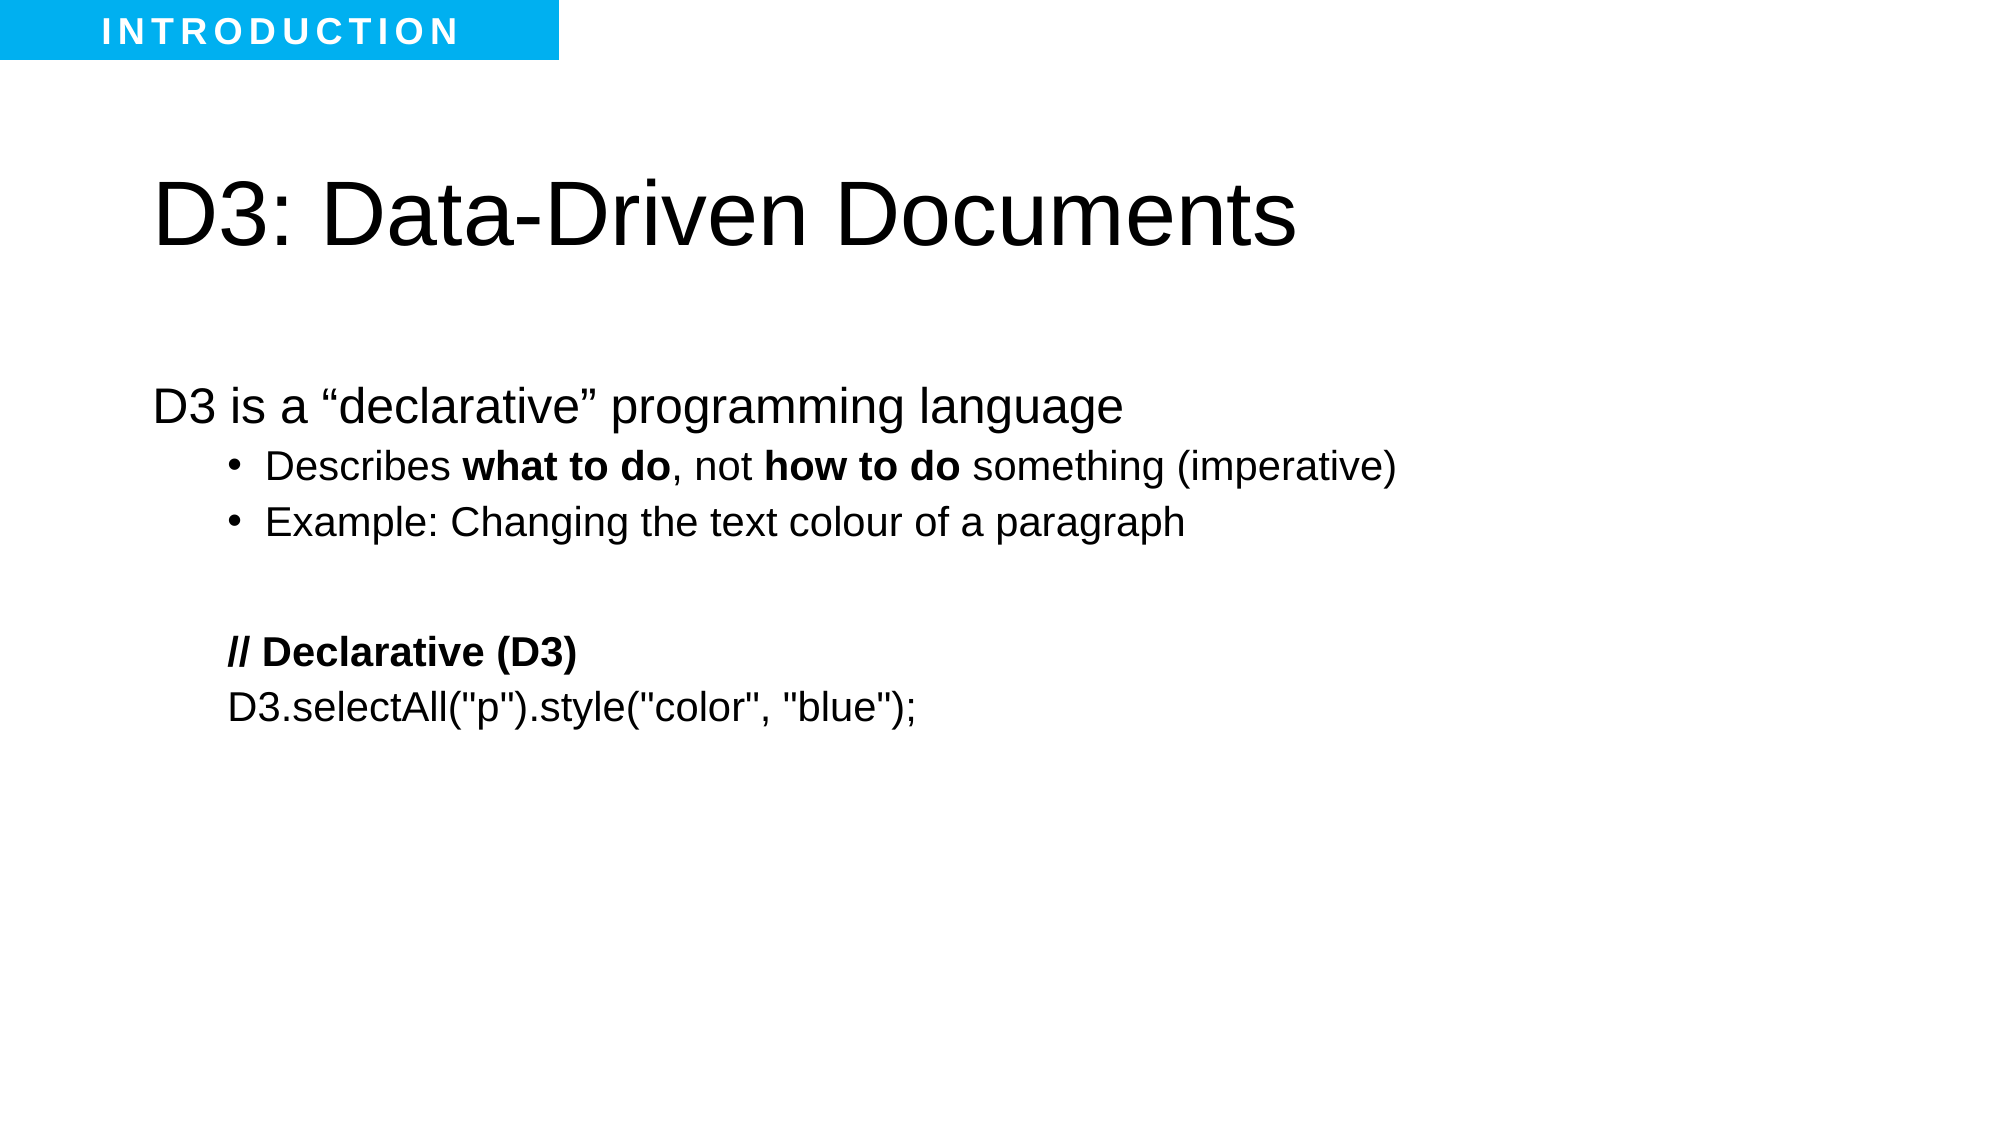

# D3: Data-Driven Documents
D3 is a “declarative” programming language
Describes what to do, not how to do something (imperative)
Example: Changing the text colour of a paragraph

// Declarative (D3)
D3.selectAll("p").style("color", "blue");